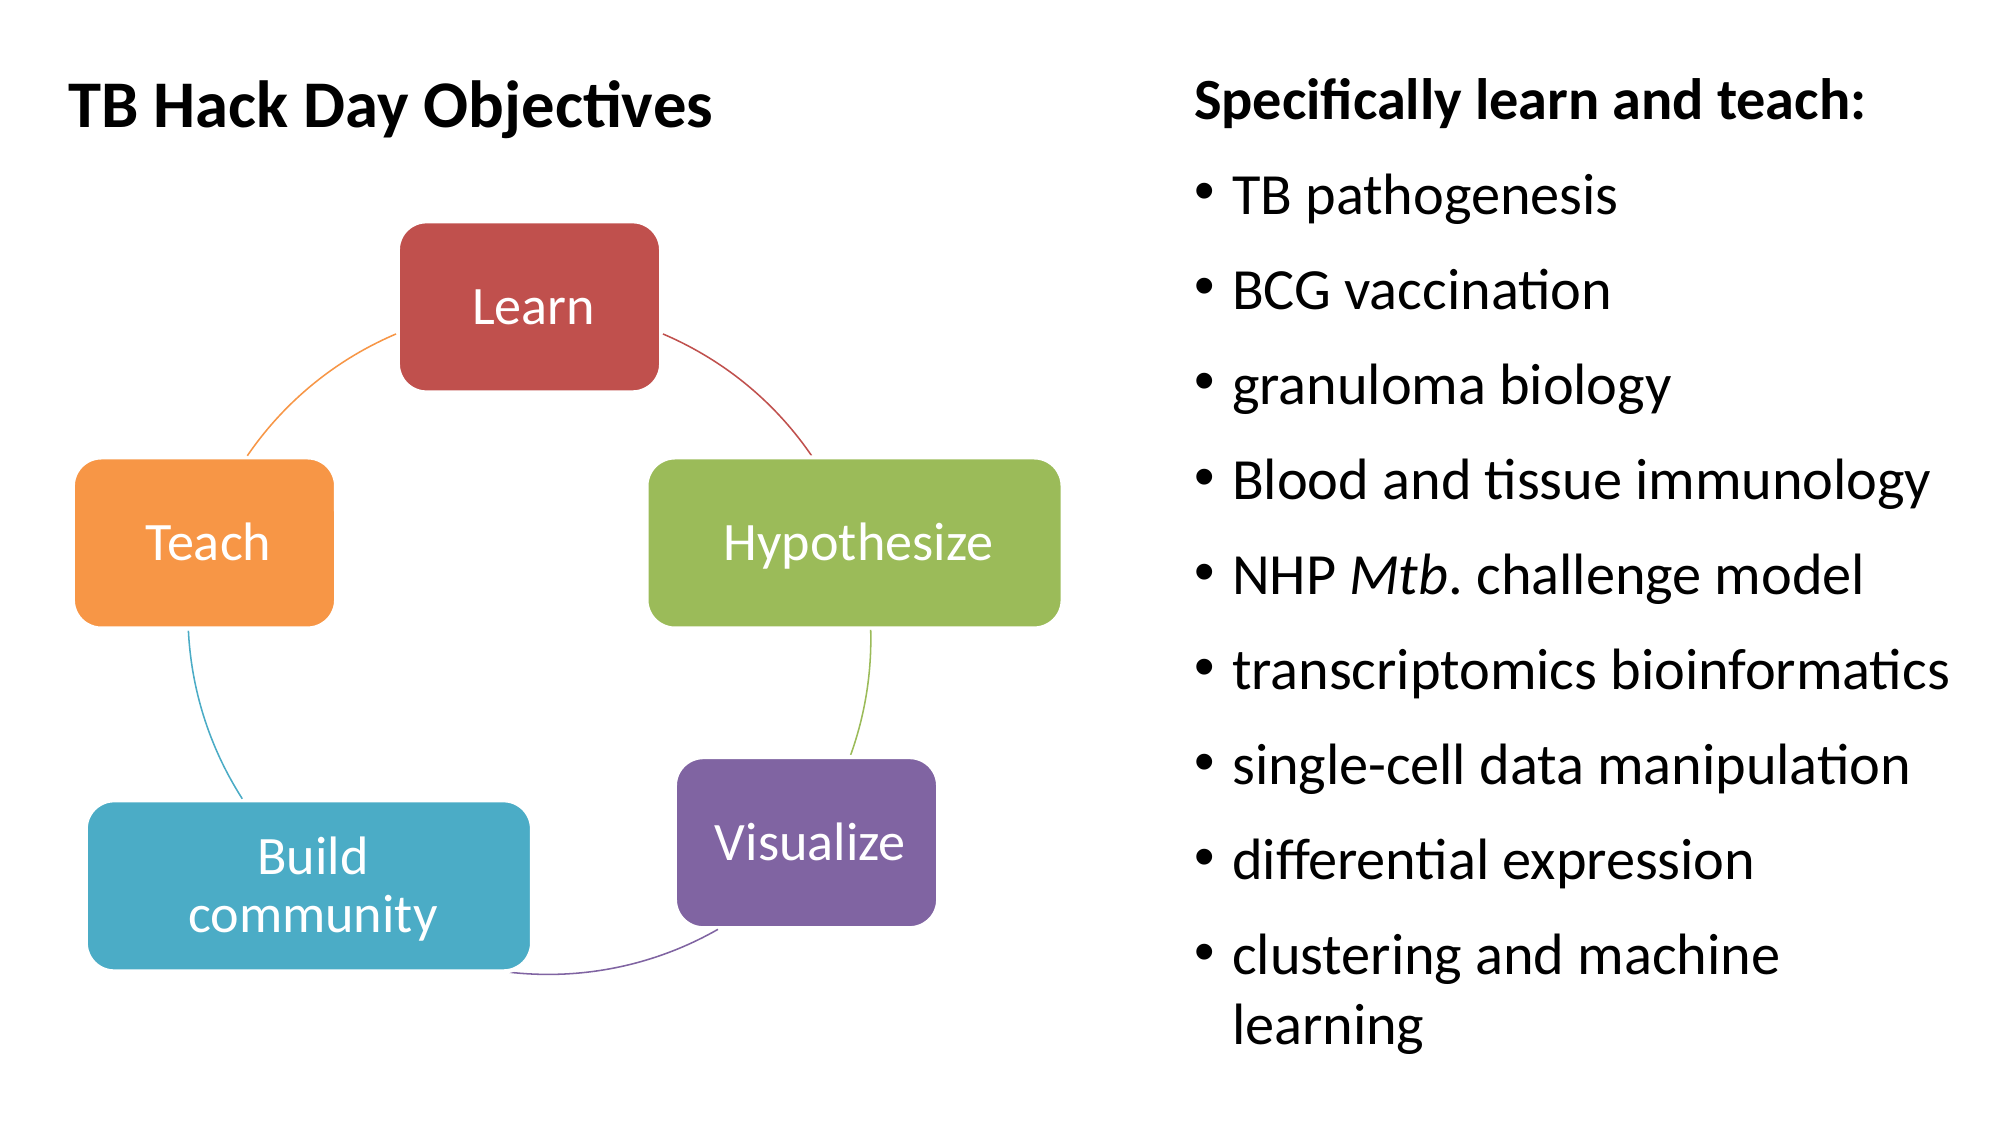

TB Hack Day Objectives
Specifically learn and teach:
TB pathogenesis
BCG vaccination
granuloma biology
Blood and tissue immunology
NHP Mtb. challenge model
transcriptomics bioinformatics
single-cell data manipulation
differential expression
clustering and machine learning
Learn
Hypothesize
Visualize
Build
community
Teach